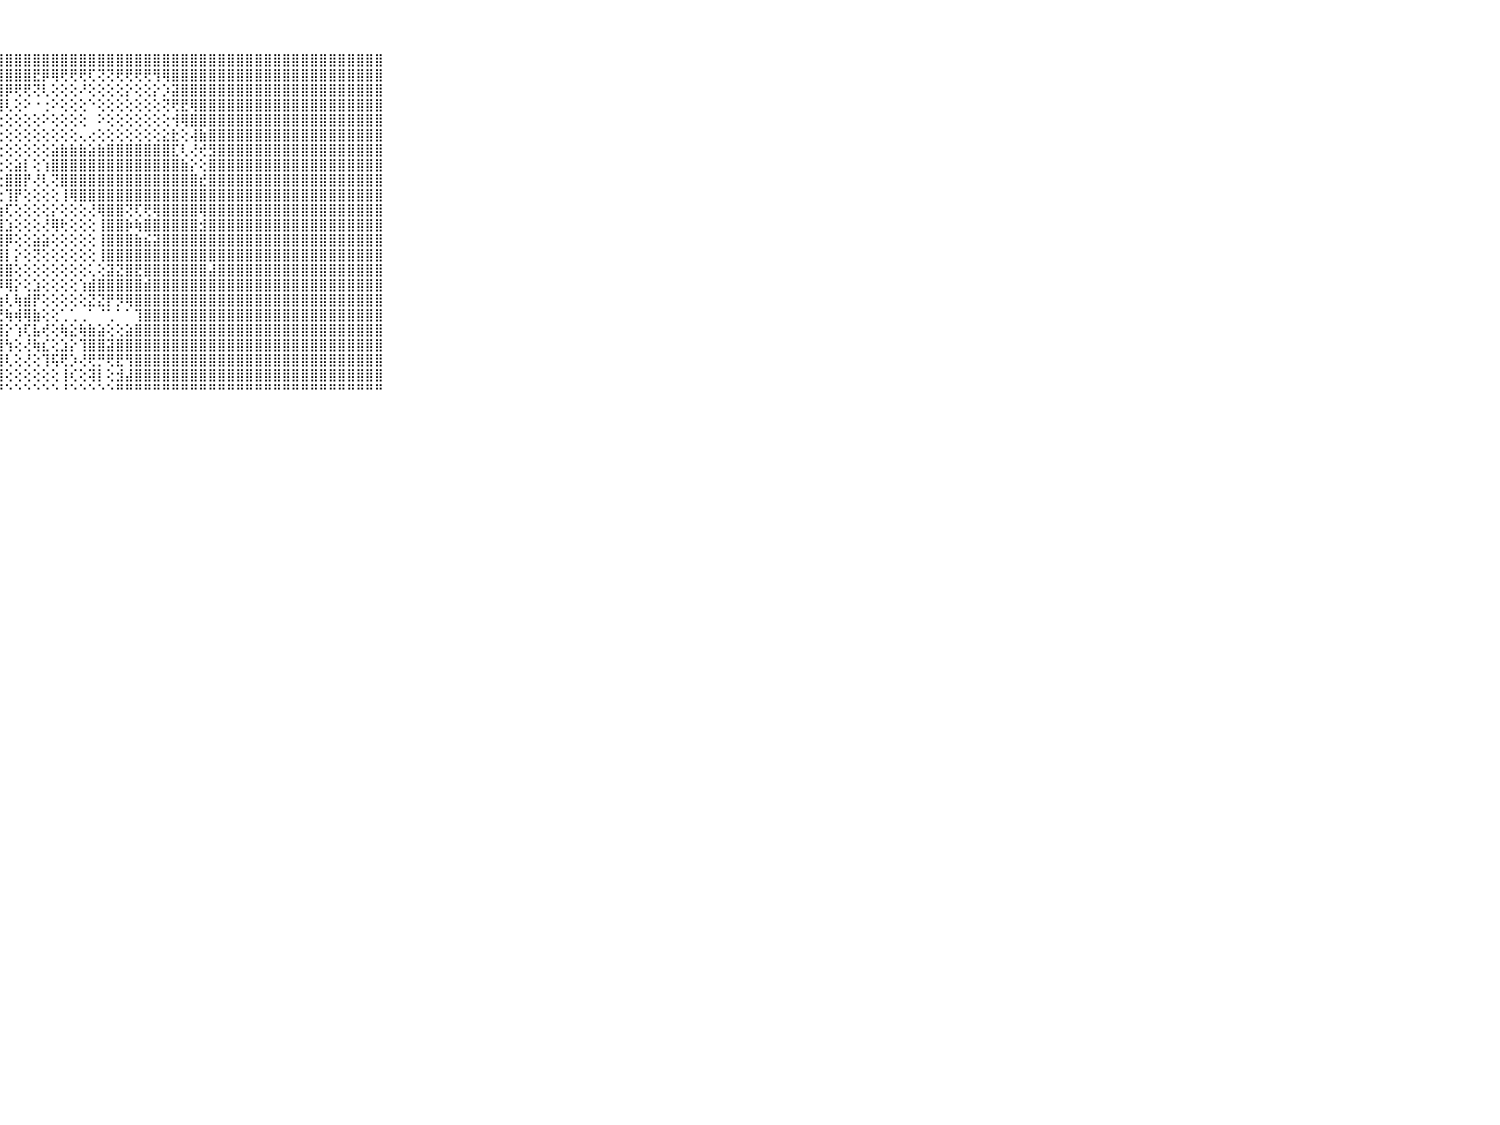

⠀⠀⠀⠀⠀⠀⠀⠀⠀⠀⠀⣿⣿⣿⣿⣿⣿⣿⣿⣿⣿⣿⣿⣿⣿⣿⣿⣿⣿⣿⣿⣿⣿⣿⣿⣿⣿⣿⣿⣿⣿⣿⣿⣿⣿⣿⣿⣿⣿⣿⣿⣿⣿⣿⣿⣿⣿⣿⣿⣿⣿⣿⣿⣿⣿⣿⣿⣿⣿⠀⠀⠀⠀⠀⠀⠀⠀⠀⠀⠀⠀
⠀⠀⠀⠀⠀⠀⠀⠀⠀⠀⠀⣿⣿⣿⣿⣿⣿⣿⣿⣿⣿⣿⣿⣿⣿⣿⣿⣿⣿⣿⣿⣟⡿⢿⢟⢟⢟⢏⢝⢝⢟⢟⢟⢟⢻⢿⣿⣿⣿⣿⣿⣿⣿⣿⣿⣿⣿⣿⣿⣿⣿⣿⣿⣿⣿⣿⣿⣿⣿⠀⠀⠀⠀⠀⠀⠀⠀⠀⠀⠀⠀
⠀⠀⠀⠀⠀⠀⠀⠀⠀⠀⠀⣿⣿⣿⣿⣿⣿⣿⣿⣿⣿⣿⣿⣿⣿⣿⣿⣿⡿⢟⢟⢝⢇⢕⢕⢕⠜⢕⢕⢕⢕⡕⢕⢕⡕⡱⣽⣿⣿⣿⣿⣿⣿⣿⣿⣿⣿⣿⣿⣿⣿⣿⣿⣿⣿⣿⣿⣿⣿⠀⠀⠀⠀⠀⠀⠀⠀⠀⠀⠀⠀
⠀⠀⠀⠀⠀⠀⠀⠀⠀⠀⠀⣿⣿⣿⣿⣿⣿⣿⣿⣿⣿⣿⣿⣿⣿⣿⣿⣿⢇⢕⠕⠐⢐⠕⢕⢕⢕⠑⢕⢕⢕⢕⢕⢕⢕⢝⢟⣟⢿⣿⣿⣿⣿⣿⣿⣿⣿⣿⣿⣿⣿⣿⣿⣿⣿⣿⣿⣿⣿⠀⠀⠀⠀⠀⠀⠀⠀⠀⠀⠀⠀
⠀⠀⠀⠀⠀⠀⠀⠀⠀⠀⠀⣿⣿⣿⣿⣿⣿⣿⣿⣿⣿⣿⣿⣿⣿⢿⡟⢕⢕⢕⢕⢕⠕⢕⢕⢕⢕⠀⠕⢕⢕⢕⢕⢕⢕⢕⢺⢿⣿⣿⣿⣿⣿⣿⣿⣿⣿⣿⣿⣿⣿⣿⣿⣿⣿⣿⣿⣿⣿⠀⠀⠀⠀⠀⠀⠀⠀⠀⠀⠀⠀
⠀⠀⠀⠀⠀⠀⠀⠀⠀⠀⠀⣿⣿⣿⣿⣿⣿⣿⣿⣿⣿⣿⣿⢟⡿⢜⢕⢕⢕⢕⢕⢕⢕⢕⢕⢕⢄⢔⢕⢕⢕⢕⢕⢕⢕⣕⣗⢕⢼⣷⣿⣿⣿⣿⣿⣿⣿⣿⣿⣿⣿⣿⣿⣿⣿⣿⣿⣿⣿⠀⠀⠀⠀⠀⠀⠀⠀⠀⠀⠀⠀
⠀⠀⠀⠀⠀⠀⠀⠀⠀⠀⠀⣿⣿⣿⣿⣿⣿⣿⣿⣿⣿⣿⣯⢏⢱⢵⢇⢕⢕⢕⢕⢕⢕⣵⣷⣷⣷⣵⣷⣿⣿⣿⣿⣿⣿⣿⣏⢇⢜⢞⣻⣿⣿⣿⣿⣿⣿⣿⣿⣿⣿⣿⣿⣿⣿⣿⣿⣿⣿⠀⠀⠀⠀⠀⠀⠀⠀⠀⠀⠀⠀
⠀⠀⠀⠀⠀⠀⠀⠀⠀⠀⠀⣿⣿⣿⣿⣿⣿⣿⣿⣿⣿⣿⣿⣷⡵⢕⢕⢕⢕⣵⡇⢕⢱⣿⣿⣿⣿⣿⣿⣿⣿⣿⣿⣿⣿⣿⣿⣷⡕⢕⣿⣿⣿⣿⣿⣿⣿⣿⣿⣿⣿⣿⣿⣿⣿⣿⣿⣿⣿⠀⠀⠀⠀⠀⠀⠀⠀⠀⠀⠀⠀
⠀⠀⠀⠀⠀⠀⠀⠀⠀⠀⠀⣿⣿⣿⣿⣿⣿⣿⣿⣿⣿⣿⣿⣿⢕⢕⢕⢕⣿⣿⡟⢜⢇⢝⣿⣿⣿⣿⣿⣿⣿⣿⣿⣿⣿⣿⣿⣿⣿⣞⣿⣿⣿⣿⣿⣿⣿⣿⣿⣿⣿⣿⣿⣿⣿⣿⣿⣿⣿⠀⠀⠀⠀⠀⠀⠀⠀⠀⠀⠀⠀
⠀⠀⠀⠀⠀⠀⠀⠀⠀⠀⠀⣿⣿⣿⣿⣿⣿⣿⣿⣿⣿⣿⣿⣿⡕⢕⢕⢕⢹⡟⢕⢕⢕⢕⢸⢿⣿⣿⣿⣿⣿⣿⣿⣿⣿⣿⣿⣿⣿⣿⣿⣿⣿⣿⣿⣿⣿⣿⣿⣿⣿⣿⣿⣿⣿⣿⣿⣿⣿⠀⠀⠀⠀⠀⠀⠀⠀⠀⠀⠀⠀
⠀⠀⠀⠀⠀⠀⠀⠀⠀⠀⠀⣿⣿⣿⣿⣿⣿⣿⣿⣿⣿⣿⣿⡯⢕⢕⢕⢱⢏⢕⢕⢕⢕⡕⢕⢕⢕⢜⢿⣿⣿⢝⢏⢟⢿⣿⣿⣿⣿⢿⣿⣿⣿⣿⣿⣿⣿⣿⣿⣿⣿⣿⣿⣿⣿⣿⣿⣿⣿⠀⠀⠀⠀⠀⠀⠀⠀⠀⠀⠀⠀
⠀⠀⠀⠀⠀⠀⠀⠀⠀⠀⠀⣿⣿⣿⣿⣿⣿⣿⣿⣿⣿⣿⣿⣇⢕⢕⢕⣿⣱⢕⢕⢕⢜⢿⢗⢕⢕⢕⢸⣿⣿⡷⢷⣿⣿⣿⣿⣿⣿⣺⣿⣿⣿⣿⣿⣿⣿⣿⣿⣿⣿⣿⣿⣿⣿⣿⣿⣿⣿⠀⠀⠀⠀⠀⠀⠀⠀⠀⠀⠀⠀
⠀⠀⠀⠀⠀⠀⠀⠀⠀⠀⠀⣿⣿⣿⣿⣿⣿⣿⣿⣿⣿⣿⣿⣿⢕⢕⢕⣿⡿⢕⢕⣵⣵⢕⢕⢕⢕⢕⢸⣿⣿⣿⣷⣮⣽⣿⣿⣿⣿⣿⣿⣿⣿⣿⣿⣿⣿⣿⣿⣿⣿⣿⣿⣿⣿⣿⣿⣿⣿⠀⠀⠀⠀⠀⠀⠀⠀⠀⠀⠀⠀
⠀⠀⠀⠀⠀⠀⠀⠀⠀⠀⠀⣿⣿⣿⣿⣿⣿⣿⣿⣿⣿⣿⡿⢟⢇⢕⢱⣿⡇⡕⢕⢝⢕⢕⢕⢕⢕⢕⢸⣿⣿⣿⣿⣿⣿⣿⣿⣿⣿⣿⣿⣿⣿⣿⣿⣿⣿⣿⣿⣿⣿⣿⣿⣿⣿⣿⣿⣿⣿⠀⠀⠀⠀⠀⠀⠀⠀⠀⠀⠀⠀
⠀⠀⠀⠀⠀⠀⠀⠀⠀⠀⠀⣿⣿⣿⣿⣿⣿⣿⣿⣿⣿⣿⡿⣼⡎⢇⣾⣿⣿⢕⢕⢕⢕⢕⢕⢕⢕⢅⢕⣽⣝⣿⣟⣿⣿⣿⣿⣿⣿⣿⣼⣿⣿⣿⣿⣿⣿⣿⣿⣿⣿⣿⣿⣿⣿⣿⣿⣿⣿⠀⠀⠀⠀⠀⠀⠀⠀⠀⠀⠀⠀
⠀⠀⠀⠀⠀⠀⠀⠀⠀⠀⠀⣿⣿⣿⣿⣿⣿⣿⣿⣿⣿⣿⣿⣟⣹⡜⢝⡿⢿⡕⢕⣱⢕⢕⢕⢕⢱⣾⣿⣿⣿⣿⣿⣾⣿⣿⣿⣿⣿⣿⣿⣿⣿⣿⣿⣿⣿⣿⣿⣿⣿⣿⣿⣿⣿⣿⣿⣿⣿⠀⠀⠀⠀⠀⠀⠀⠀⠀⠀⠀⠀
⠀⠀⠀⠀⠀⠀⠀⠀⠀⠀⠀⣿⣿⣿⣿⣿⣿⣿⣿⣿⣿⣿⣿⣿⣿⣿⢇⢳⢇⢷⣾⡟⢕⢕⢕⢕⢕⣝⣝⡟⡻⢿⣿⣿⣿⣿⣿⣿⣿⣿⣿⣿⣿⣿⣿⣿⣿⣿⣿⣿⣿⣿⣿⣿⣿⣿⣿⣿⣿⠀⠀⠀⠀⠀⠀⠀⠀⠀⠀⠀⠀
⠀⠀⠀⠀⠀⠀⠀⠀⠀⠀⠀⣿⣿⣿⣿⣿⣿⣿⣿⣿⣿⣿⣿⣿⣿⣿⣷⣞⢷⢾⢿⣷⢕⢕⢁⢁⢀⠁⠈⢁⠁⠁⢹⣿⣿⣿⣿⣿⣿⣿⣿⣿⣿⣿⣿⣿⣿⣿⣿⣿⣿⣿⣿⣿⣿⣿⣿⣿⣿⠀⠀⠀⠀⠀⠀⠀⠀⠀⠀⠀⠀
⠀⠀⠀⠀⠀⠀⠀⠀⠀⠀⠀⣿⣿⣿⣿⣿⣿⣿⣿⣿⣿⣿⣿⣿⣿⣿⣿⣿⡕⢱⢏⣧⢞⢕⢷⣕⢷⣷⣵⢕⢕⣵⣿⣿⣿⣿⣿⣿⣿⣿⣿⣿⣿⣿⣿⣿⣿⣿⣿⣿⣿⣿⣿⣿⣿⣿⣿⣿⣿⠀⠀⠀⠀⠀⠀⠀⠀⠀⠀⠀⠀
⠀⠀⠀⠀⠀⠀⠀⠀⠀⠀⠀⣿⣿⣿⣿⣿⣿⣿⣿⣿⣿⣿⣿⣿⣿⣿⣿⣿⢳⢕⢜⢷⣎⢕⣱⡕⢹⣿⣿⣽⣿⣿⣿⣿⣿⣿⣿⣿⣿⣿⣿⣿⣿⣿⣿⣿⣿⣿⣿⣿⣿⣿⣿⣿⣿⣿⣿⣿⣿⠀⠀⠀⠀⠀⠀⠀⠀⠀⠀⠀⠀
⠀⠀⠀⠀⠀⠀⠀⠀⠀⠀⠀⣿⣿⣿⣿⣿⣿⣿⣿⣿⣿⣿⣿⣿⣿⣿⢿⣿⢇⢕⢜⢕⢹⢯⢟⡱⢜⢟⡛⢟⣟⢻⣿⣿⣿⣿⣿⣿⣿⣿⣿⣿⣿⣿⣿⣿⣿⣿⣿⣿⣿⣿⣿⣿⣿⣿⣿⣿⣿⠀⠀⠀⠀⠀⠀⠀⠀⠀⠀⠀⠀
⠀⠀⠀⠀⠀⠀⠀⠀⠀⠀⠀⣿⣿⣿⣿⣿⣿⣿⣿⣿⣿⣿⣿⣿⡿⢣⡿⣿⢕⢕⢕⢕⢕⢕⢸⢎⢕⢽⡇⢕⣺⣼⣿⣿⣿⣿⣿⣿⣿⣿⣿⣿⣿⣿⣿⣿⣿⣿⣿⣿⣿⣿⣿⣿⣿⣿⣿⣿⣿⠀⠀⠀⠀⠀⠀⠀⠀⠀⠀⠀⠀
⠀⠀⠀⠀⠀⠀⠀⠀⠀⠀⠀⠛⠛⠛⠛⠛⠛⠛⠛⠛⠛⠛⠛⠛⠑⠚⠃⠛⠑⠑⠑⠑⠑⠑⠘⠑⠑⠑⠑⠑⠛⠛⠛⠛⠛⠛⠛⠛⠛⠛⠛⠛⠛⠛⠛⠛⠛⠛⠛⠛⠛⠛⠛⠛⠛⠛⠛⠛⠛⠀⠀⠀⠀⠀⠀⠀⠀⠀⠀⠀⠀